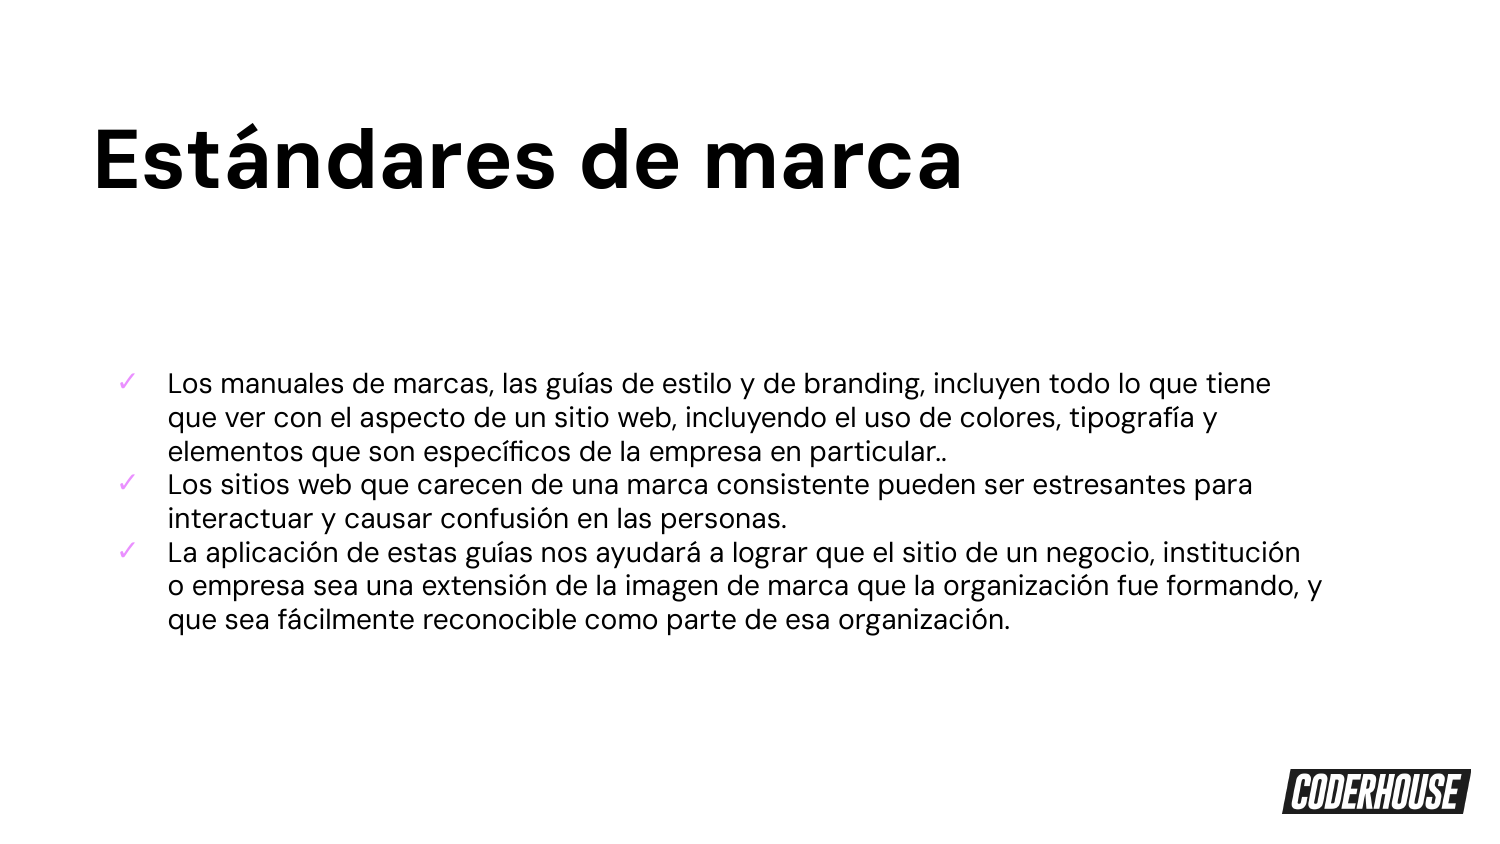

Estándares de marca
Los manuales de marcas, las guías de estilo y de branding, incluyen todo lo que tiene que ver con el aspecto de un sitio web, incluyendo el uso de colores, tipografía y elementos que son específicos de la empresa en particular..
Los sitios web que carecen de una marca consistente pueden ser estresantes para interactuar y causar confusión en las personas.
La aplicación de estas guías nos ayudará a lograr que el sitio de un negocio, institución o empresa sea una extensión de la imagen de marca que la organización fue formando, y que sea fácilmente reconocible como parte de esa organización.